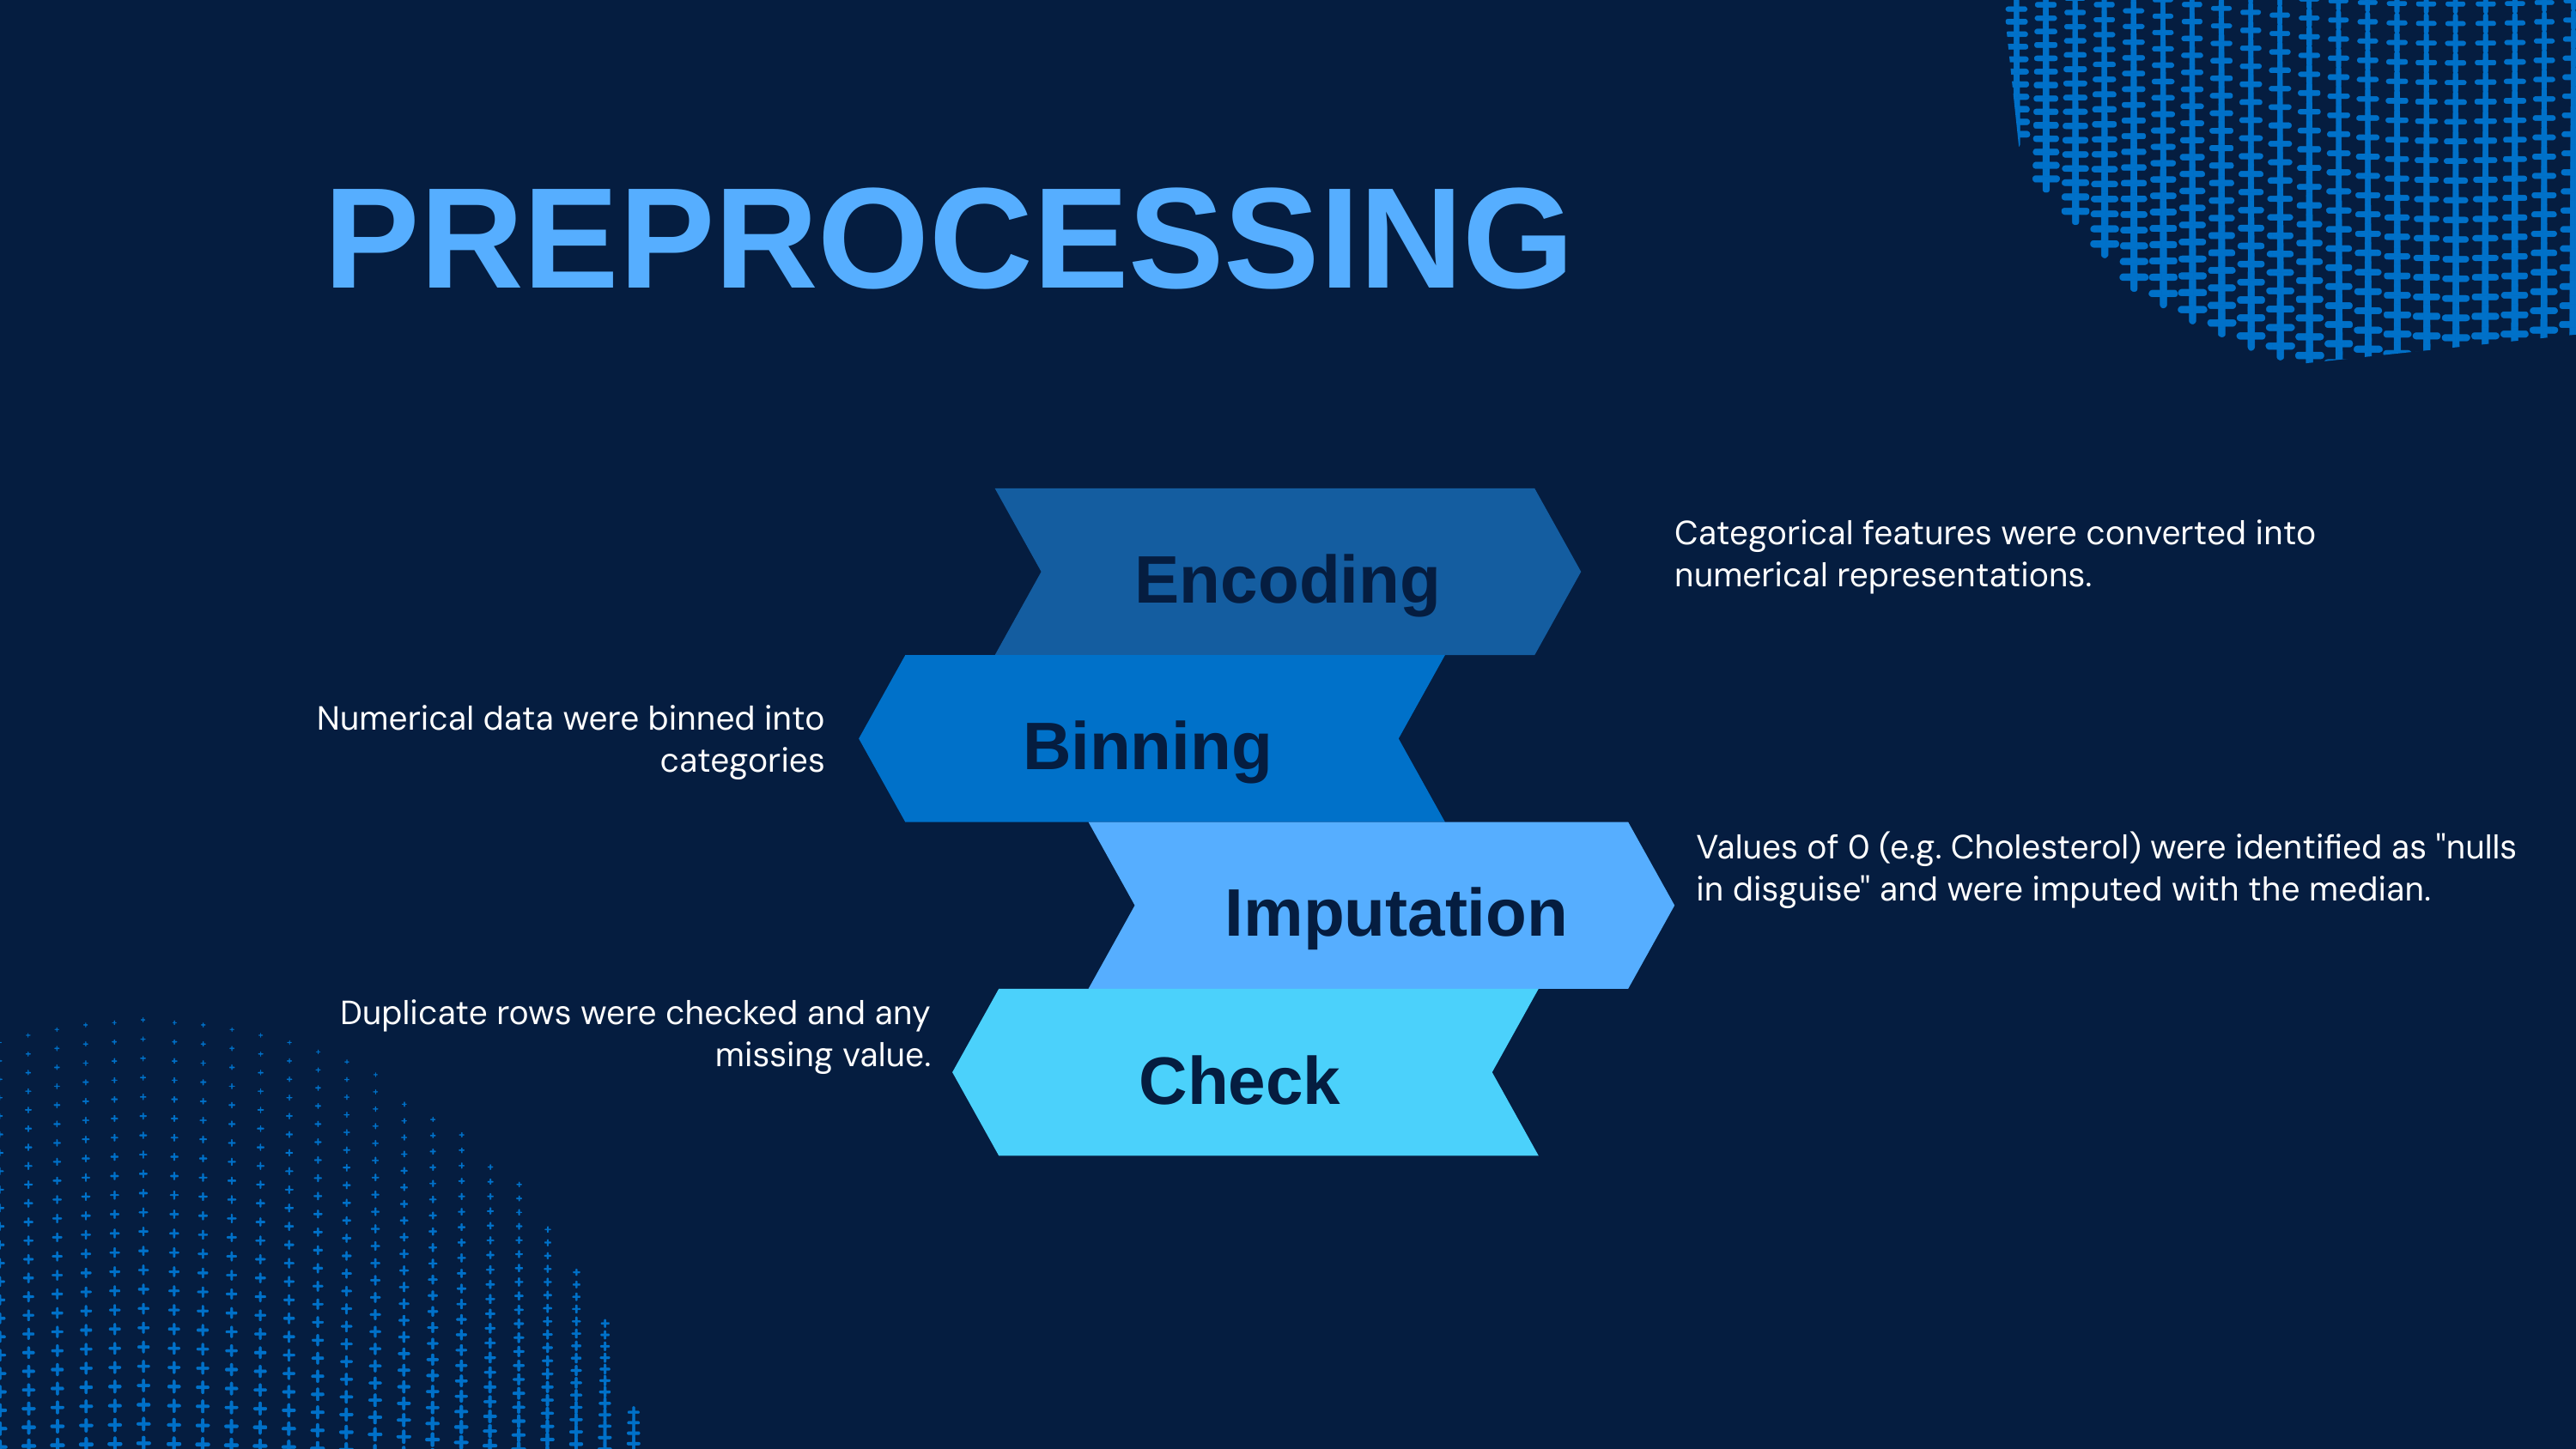

PREPROCESSING

Categorical features were converted into numerical representations.

Encoding

Binning
Numerical data were binned into categories

Values of 0 (e.g. Cholesterol) were identified as "nulls in disguise" and were imputed with the median.
Imputation

Duplicate rows were checked and any missing value.

Check
Exclude flat sensors